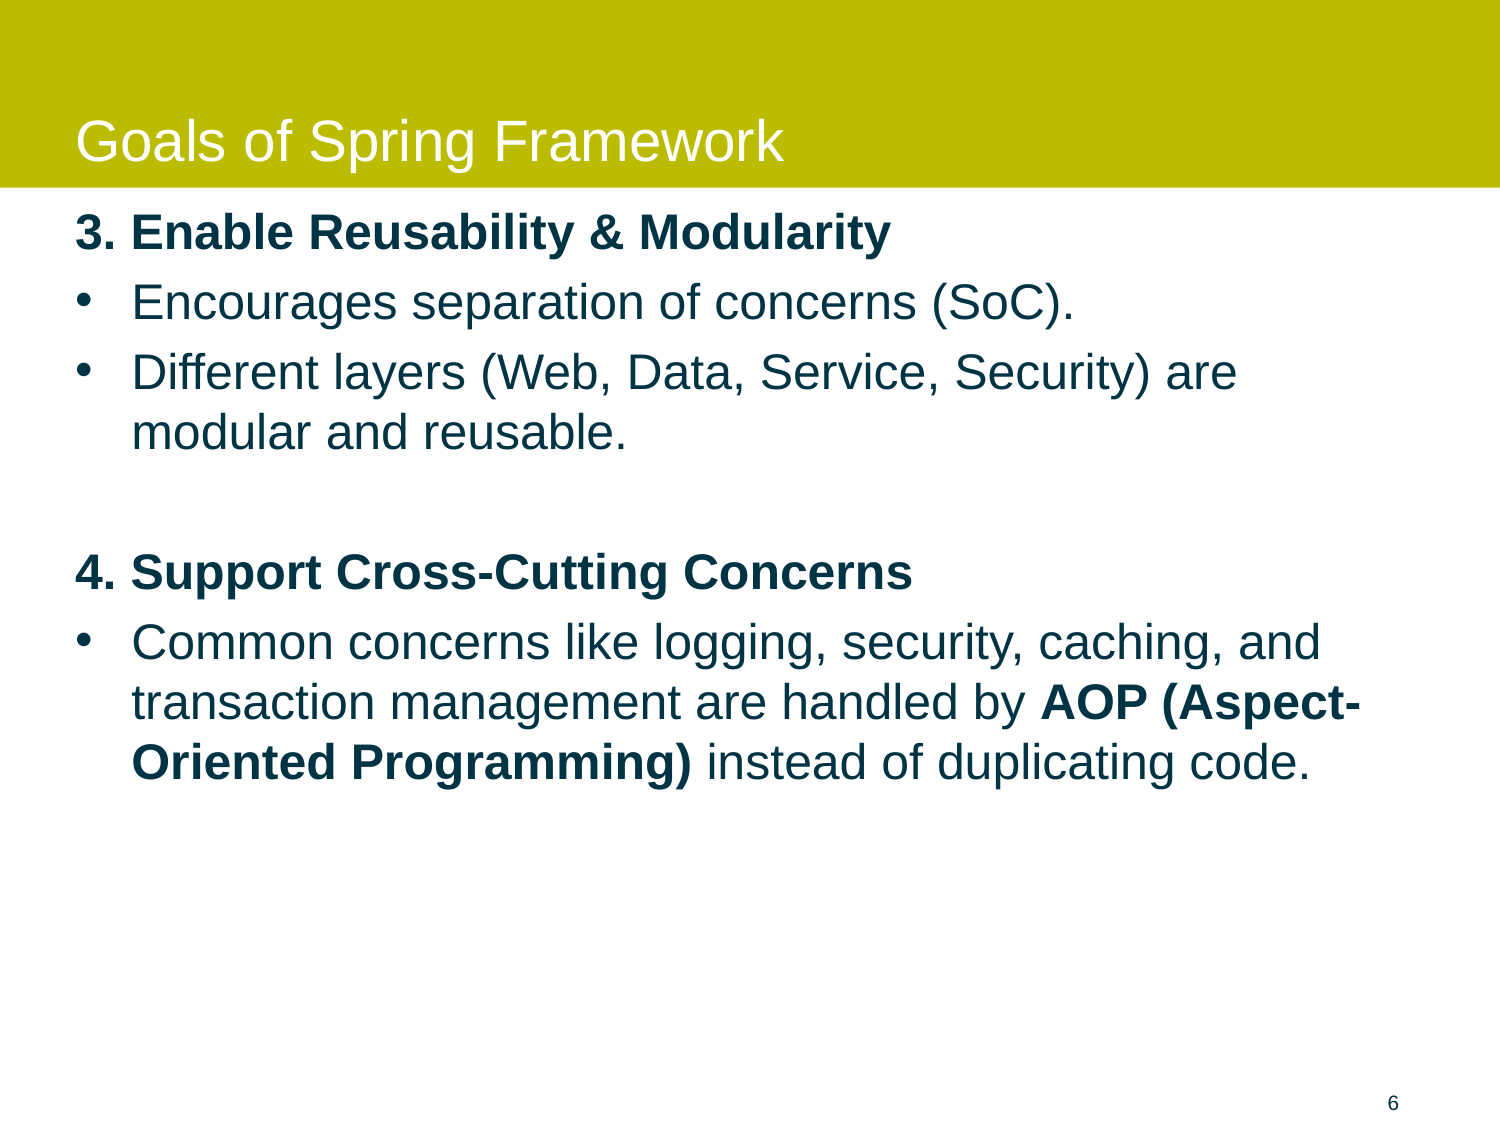

# Goals of Spring Framework
3. Enable Reusability & Modularity
Encourages separation of concerns (SoC).
Different layers (Web, Data, Service, Security) are modular and reusable.

4. Support Cross-Cutting Concerns
Common concerns like logging, security, caching, and transaction management are handled by AOP (Aspect-Oriented Programming) instead of duplicating code.

6